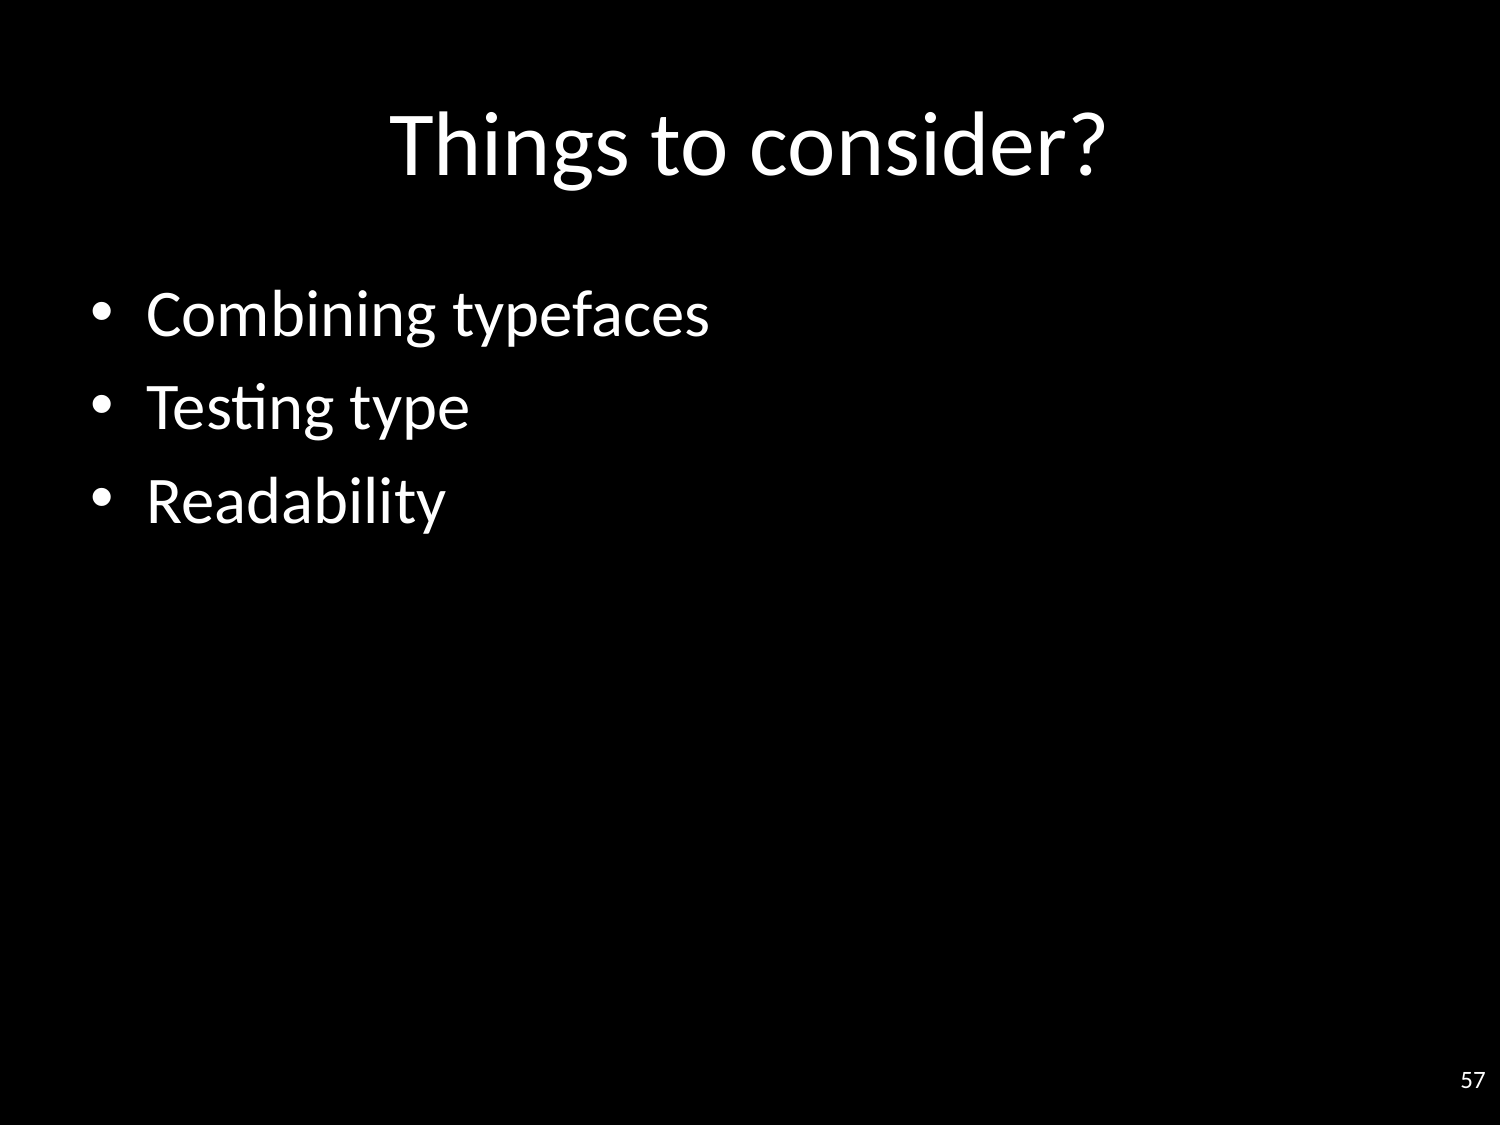

# Things to consider?
Combining typefaces
Testing type
Readability

57